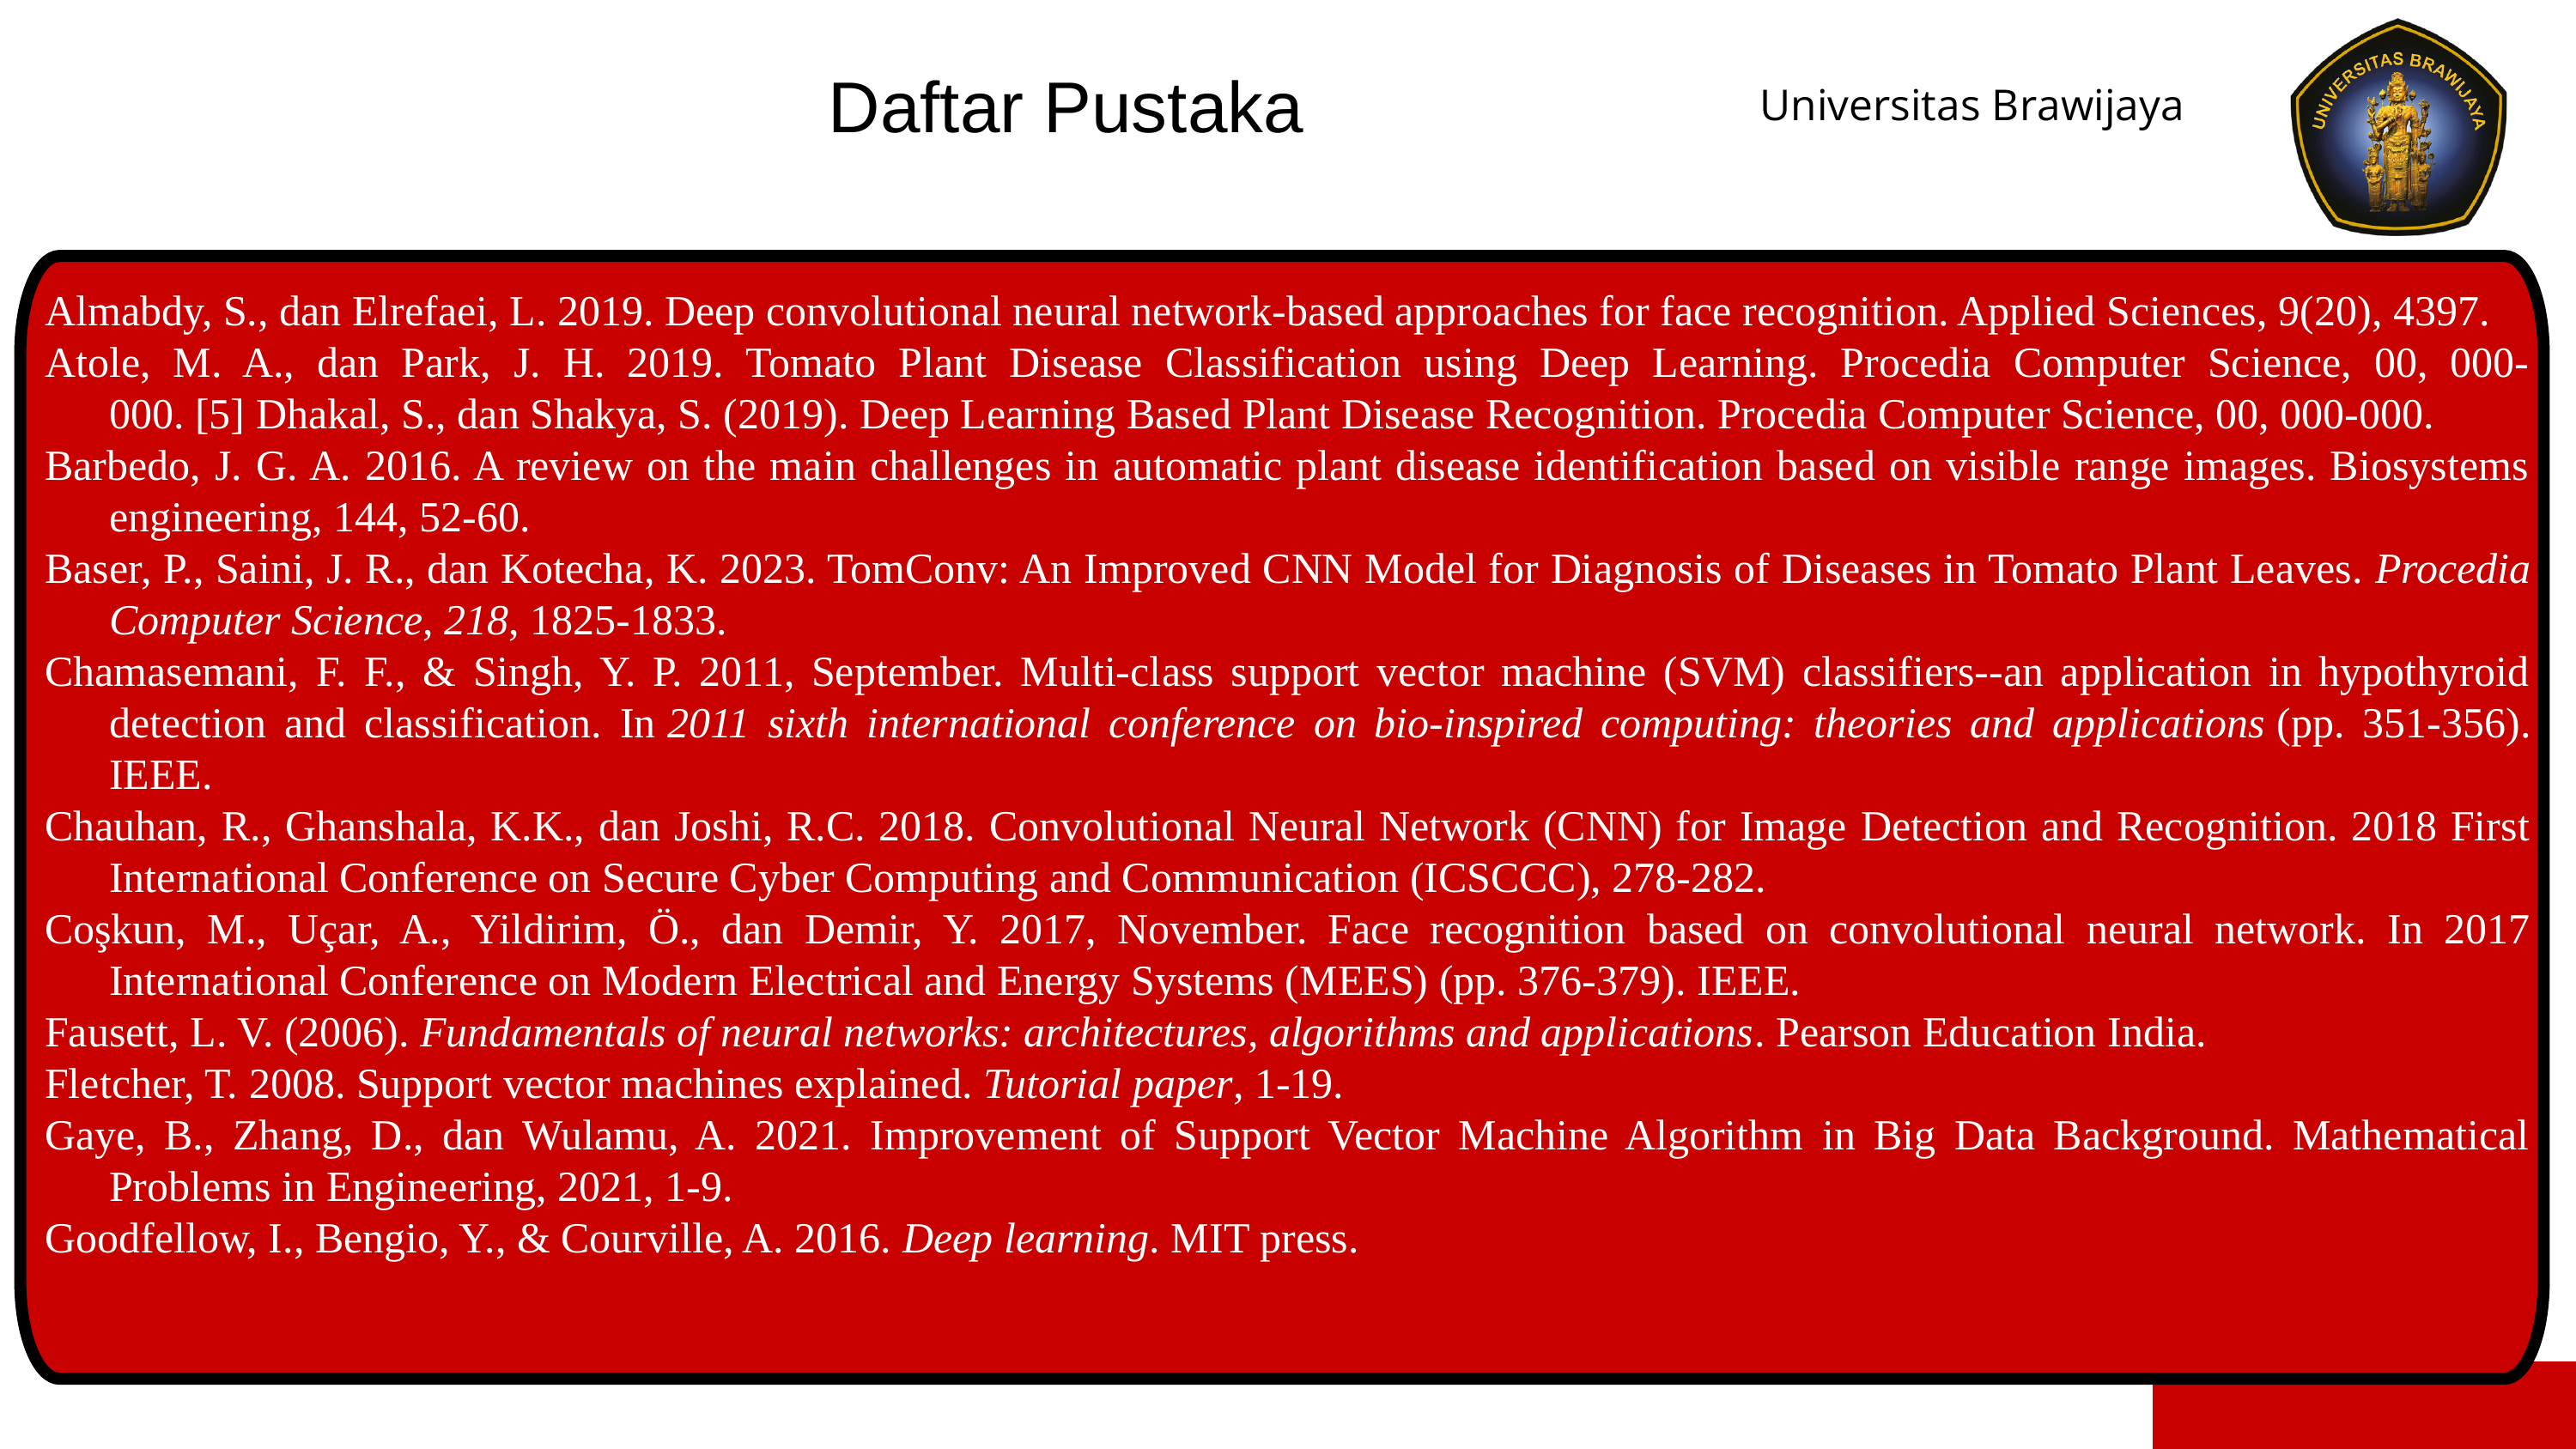

Daftar Pustaka
Universitas Brawijaya

Almabdy, S., dan Elrefaei, L. 2019. Deep convolutional neural network-based approaches for face recognition. Applied Sciences, 9(20), 4397.
Atole, M. A., dan Park, J. H. 2019. Tomato Plant Disease Classification using Deep Learning. Procedia Computer Science, 00, 000-000. [5] Dhakal, S., dan Shakya, S. (2019). Deep Learning Based Plant Disease Recognition. Procedia Computer Science, 00, 000-000.
Barbedo, J. G. A. 2016. A review on the main challenges in automatic plant disease identification based on visible range images. Biosystems engineering, 144, 52-60.
Baser, P., Saini, J. R., dan Kotecha, K. 2023. TomConv: An Improved CNN Model for Diagnosis of Diseases in Tomato Plant Leaves. Procedia Computer Science, 218, 1825-1833.
Chamasemani, F. F., & Singh, Y. P. 2011, September. Multi-class support vector machine (SVM) classifiers--an application in hypothyroid detection and classification. In 2011 sixth international conference on bio-inspired computing: theories and applications (pp. 351-356). IEEE.
Chauhan, R., Ghanshala, K.K., dan Joshi, R.C. 2018. Convolutional Neural Network (CNN) for Image Detection and Recognition. 2018 First International Conference on Secure Cyber Computing and Communication (ICSCCC), 278-282.
Coşkun, M., Uçar, A., Yildirim, Ö., dan Demir, Y. 2017, November. Face recognition based on convolutional neural network. In 2017 International Conference on Modern Electrical and Energy Systems (MEES) (pp. 376-379). IEEE.
Fausett, L. V. (2006). Fundamentals of neural networks: architectures, algorithms and applications. Pearson Education India.
Fletcher, T. 2008. Support vector machines explained. Tutorial paper, 1-19.
Gaye, B., Zhang, D., dan Wulamu, A. 2021. Improvement of Support Vector Machine Algorithm in Big Data Background. Mathematical Problems in Engineering, 2021, 1-9.
Goodfellow, I., Bengio, Y., & Courville, A. 2016. Deep learning. MIT press.